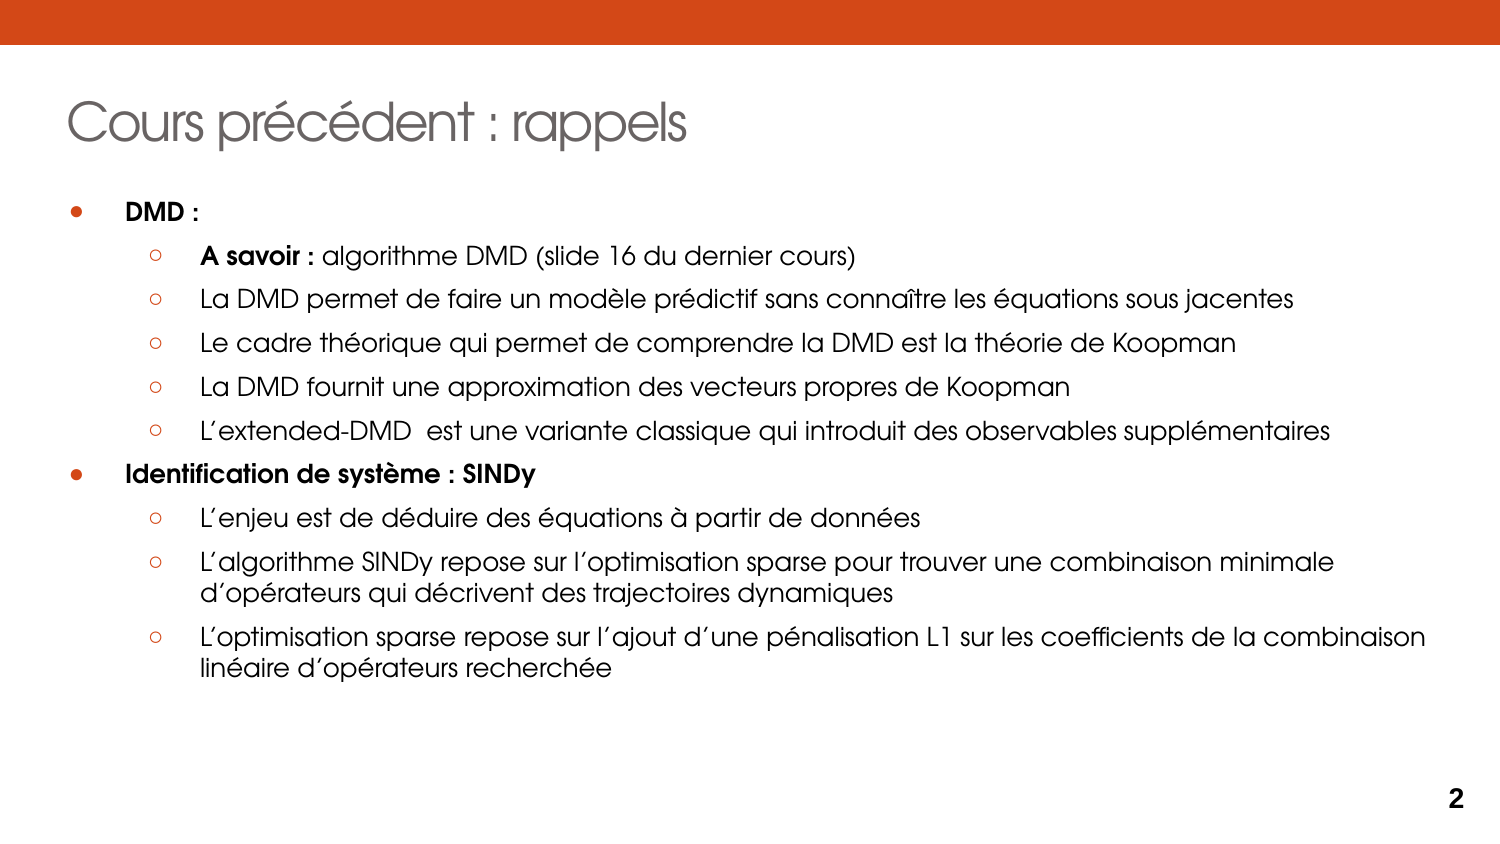

# Cours précédent : rappels
DMD :
A savoir : algorithme DMD (slide 16 du dernier cours)
La DMD permet de faire un modèle prédictif sans connaître les équations sous jacentes
Le cadre théorique qui permet de comprendre la DMD est la théorie de Koopman
La DMD fournit une approximation des vecteurs propres de Koopman
L’extended-DMD  est une variante classique qui introduit des observables supplémentaires
Identification de système : SINDy
L’enjeu est de déduire des équations à partir de données
L’algorithme SINDy repose sur l’optimisation sparse pour trouver une combinaison minimale d’opérateurs qui décrivent des trajectoires dynamiques
L’optimisation sparse repose sur l’ajout d’une pénalisation L1 sur les coefficients de la combinaison linéaire d’opérateurs recherchée
2